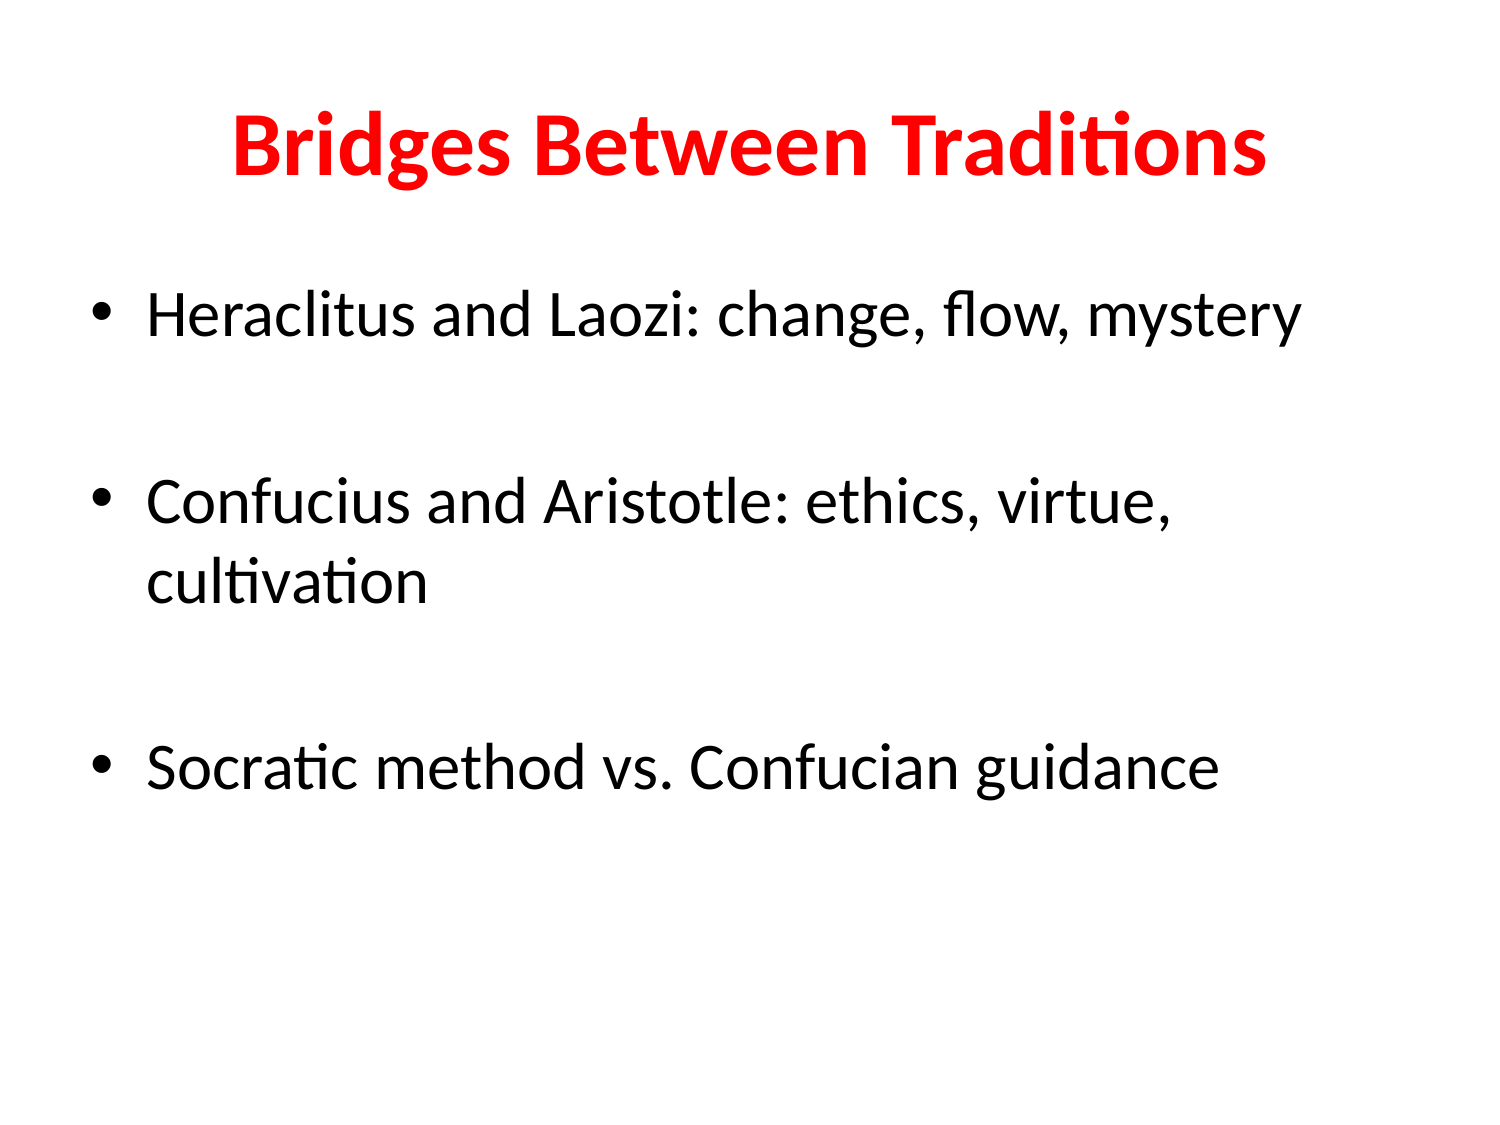

# Bridges Between Traditions
Heraclitus and Laozi: change, flow, mystery

Confucius and Aristotle: ethics, virtue, cultivation

Socratic method vs. Confucian guidance